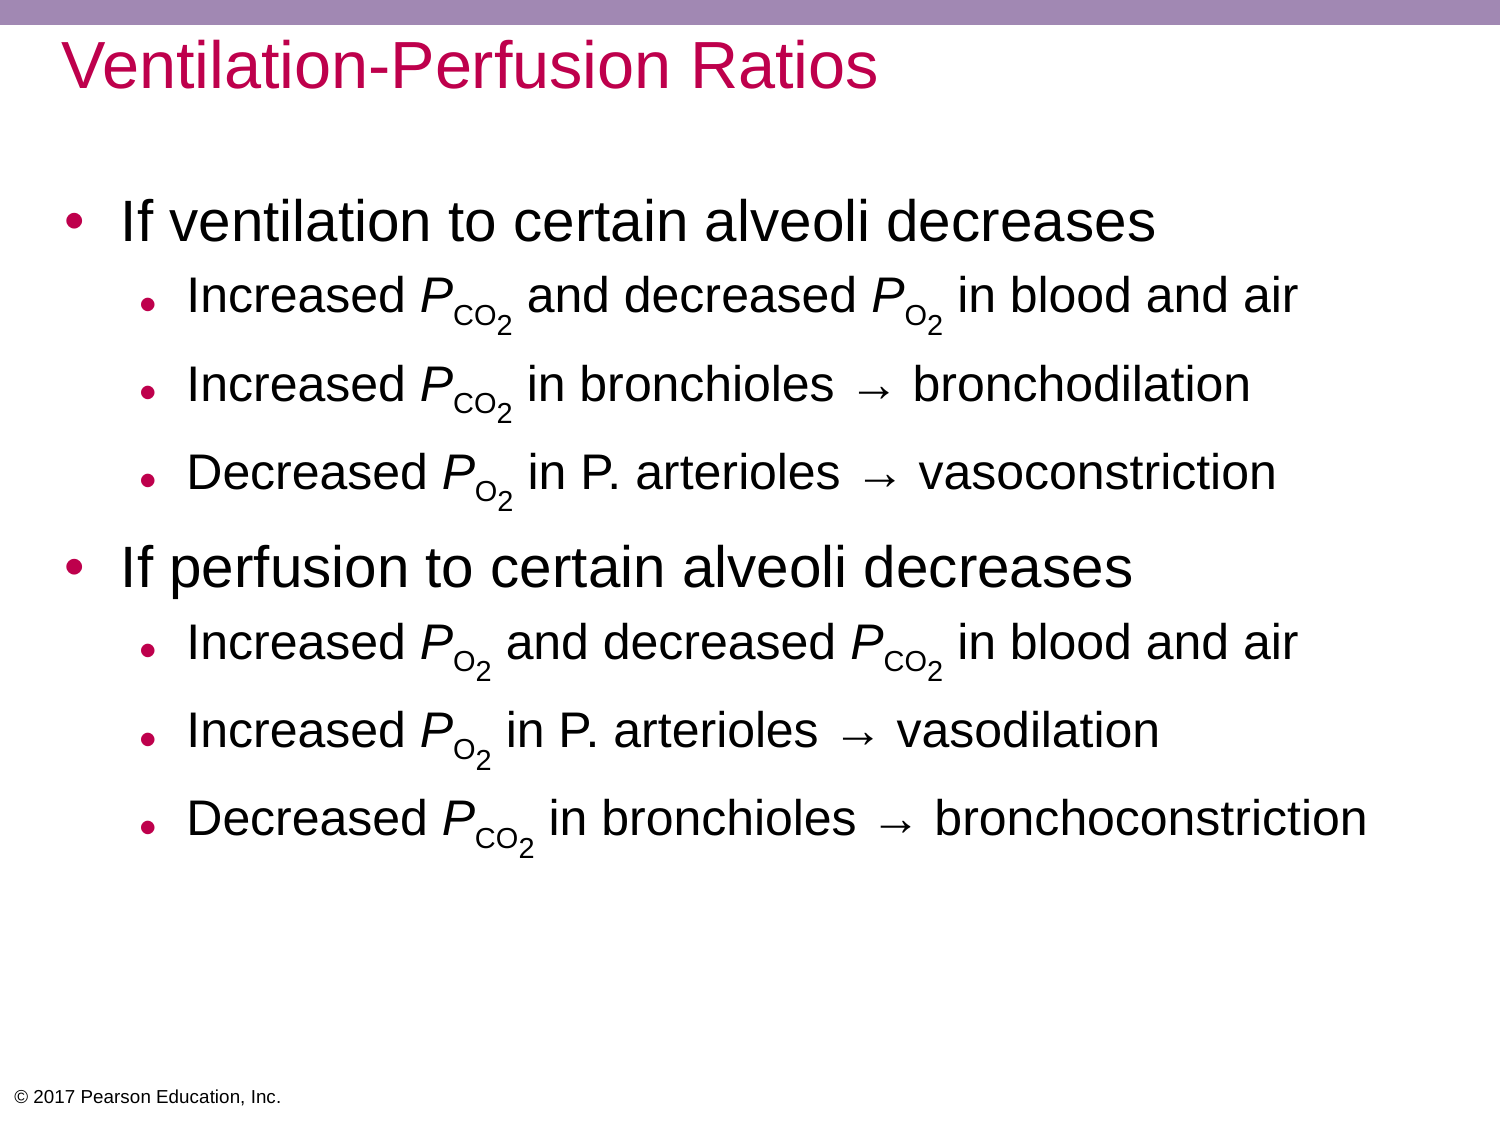

# Ventilation-Perfusion Ratios
If ventilation to certain alveoli decreases
Increased PCO2 and decreased PO2 in blood and air
Increased PCO2 in bronchioles → bronchodilation
Decreased PO2 in P. arterioles → vasoconstriction
If perfusion to certain alveoli decreases
Increased PO2 and decreased PCO2 in blood and air
Increased PO2 in P. arterioles → vasodilation
Decreased PCO2 in bronchioles → bronchoconstriction